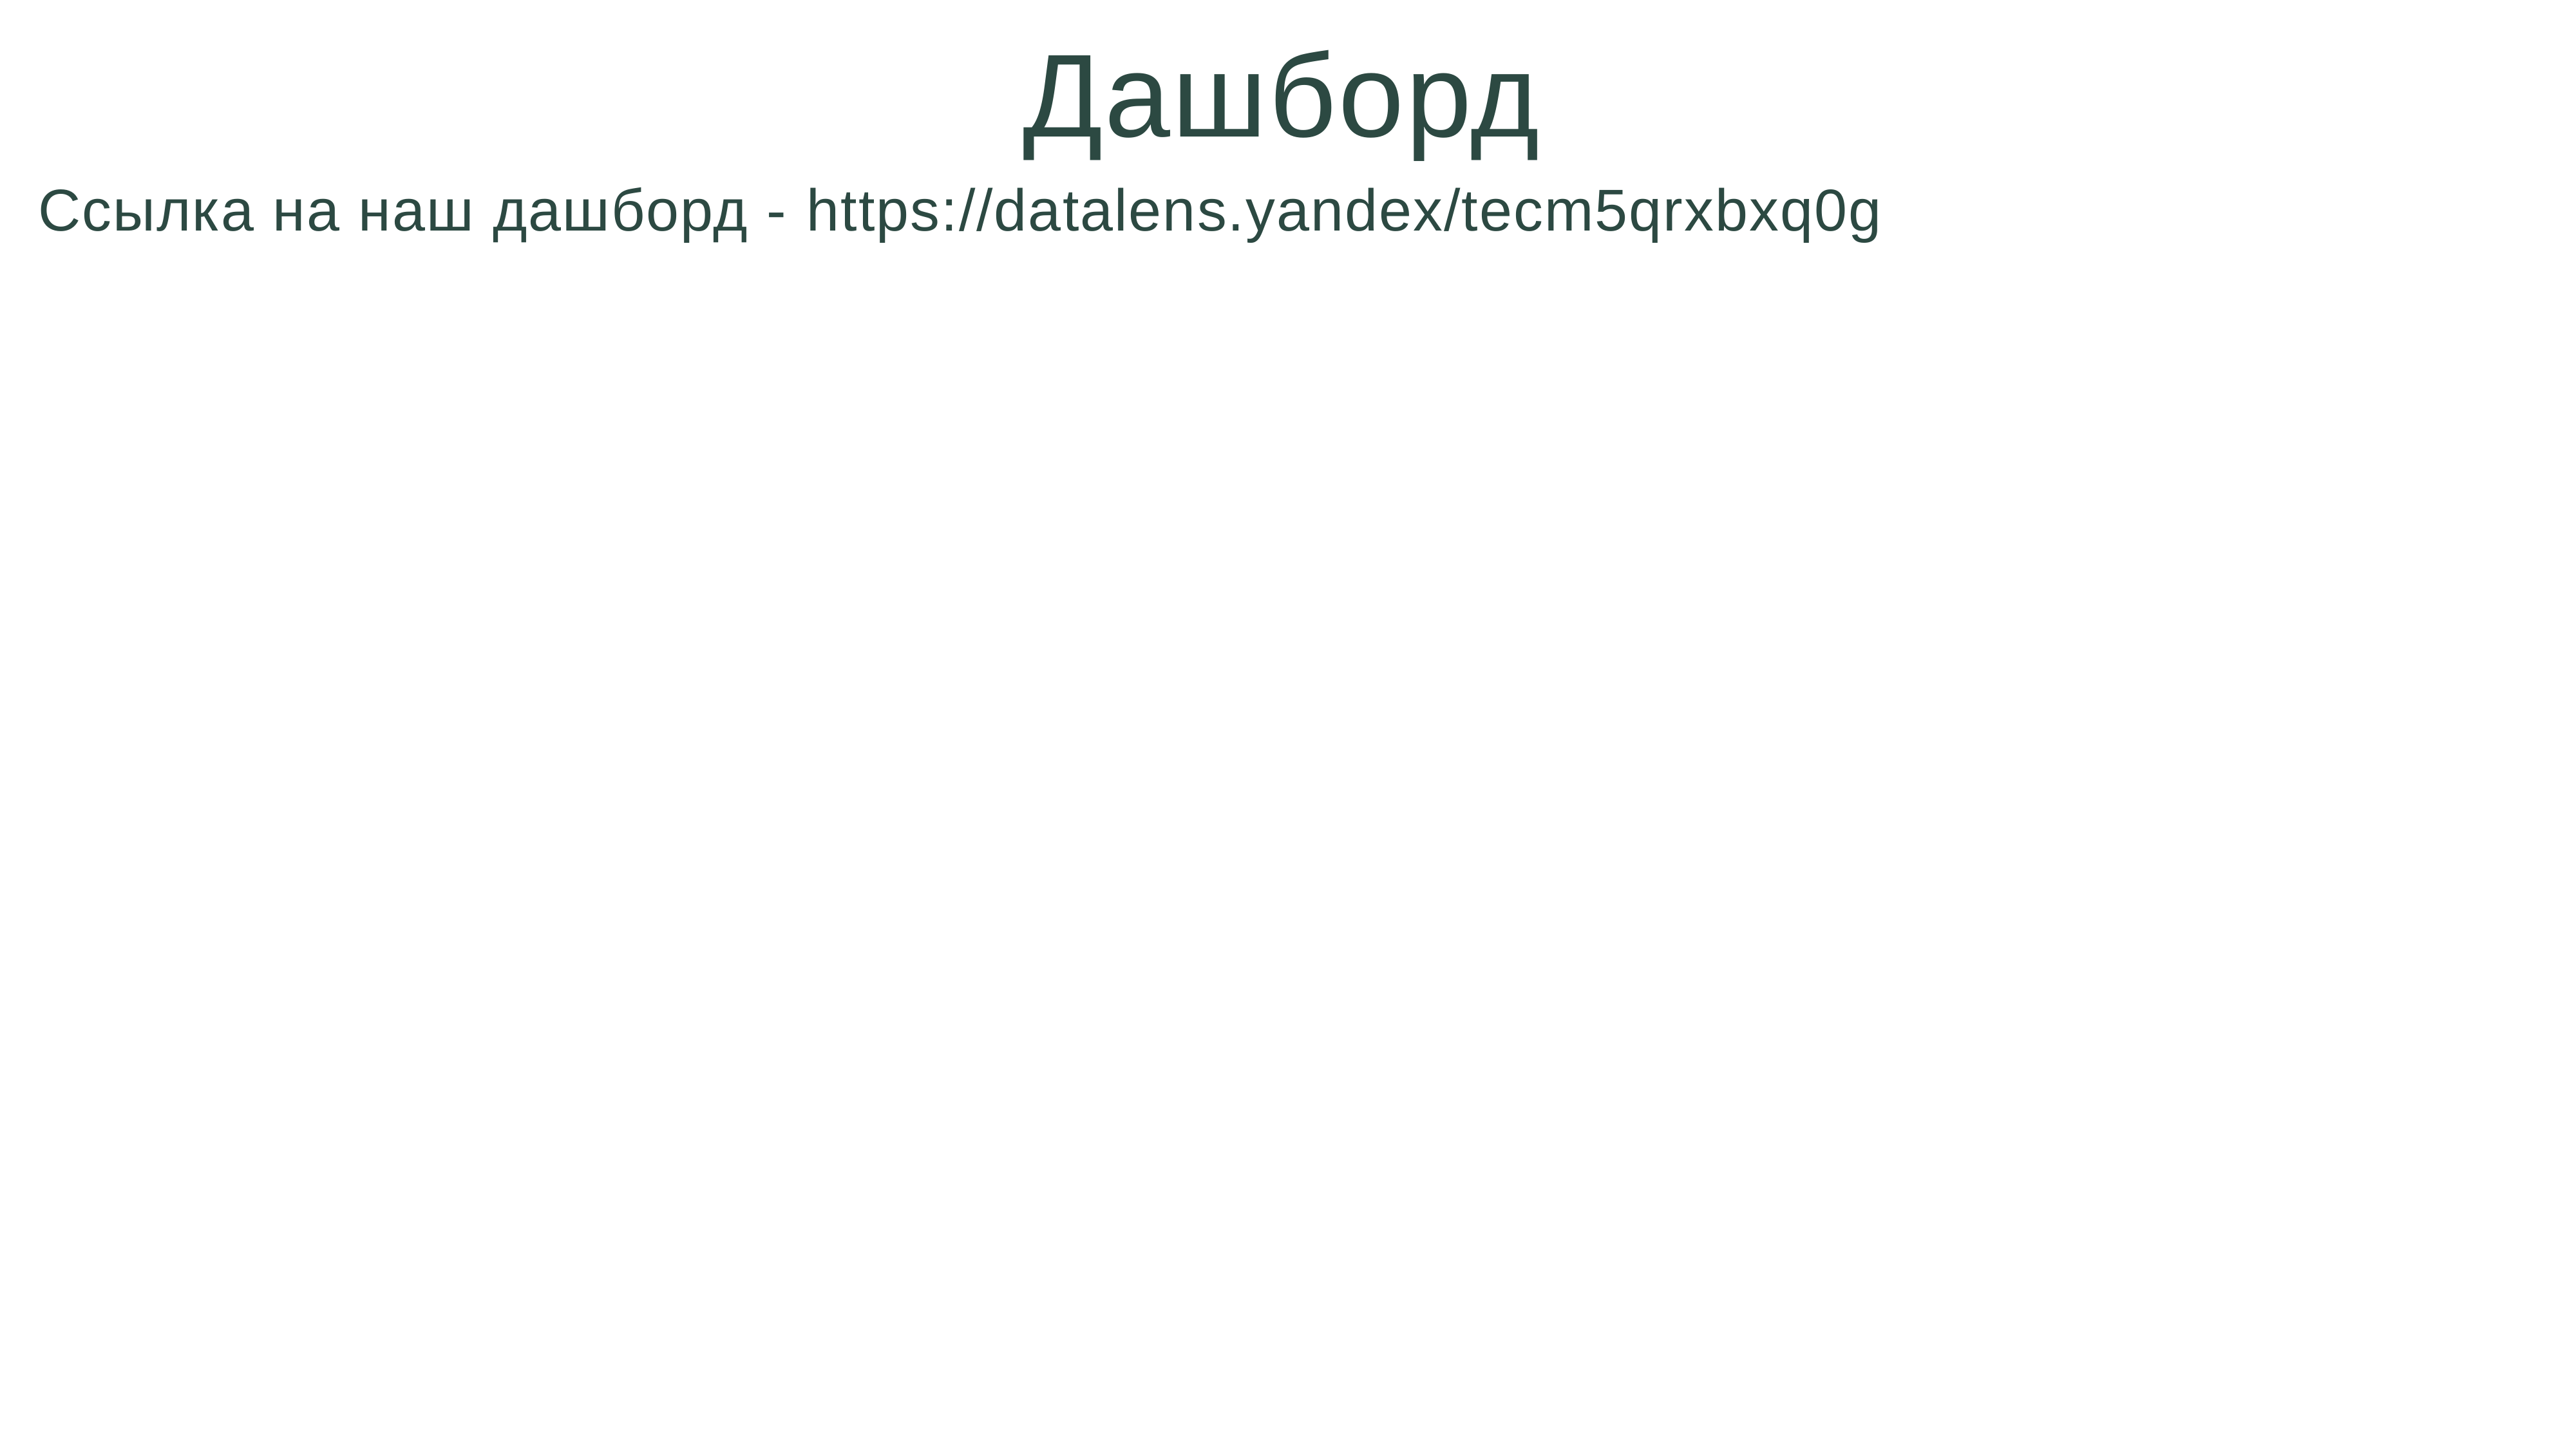

# Дашборд
Ссылка на наш дашборд - https://datalens.yandex/tecm5qrxbxq0g